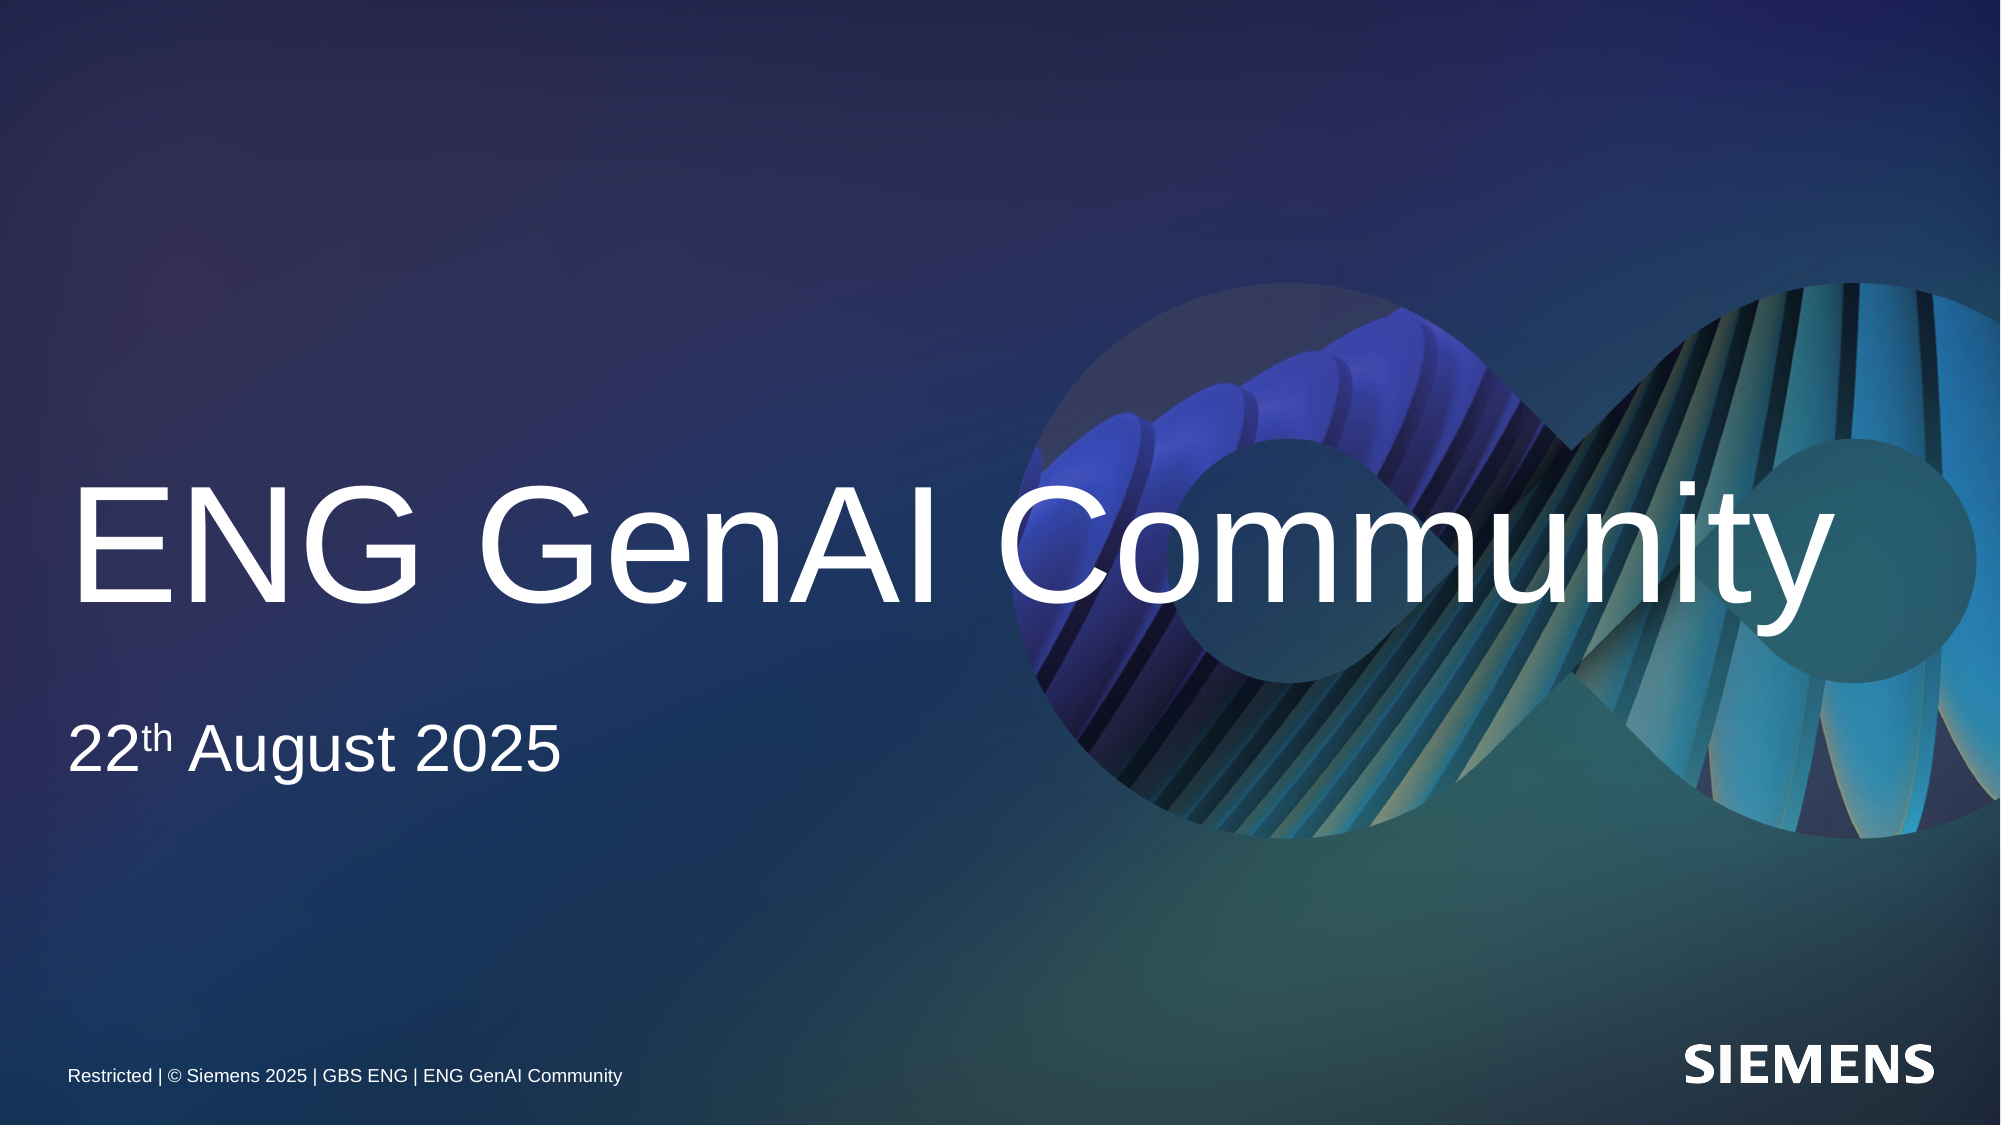

# ENG GenAI Community
22th August 2025
Restricted | © Siemens 2025 | GBS ENG | ENG GenAI Community